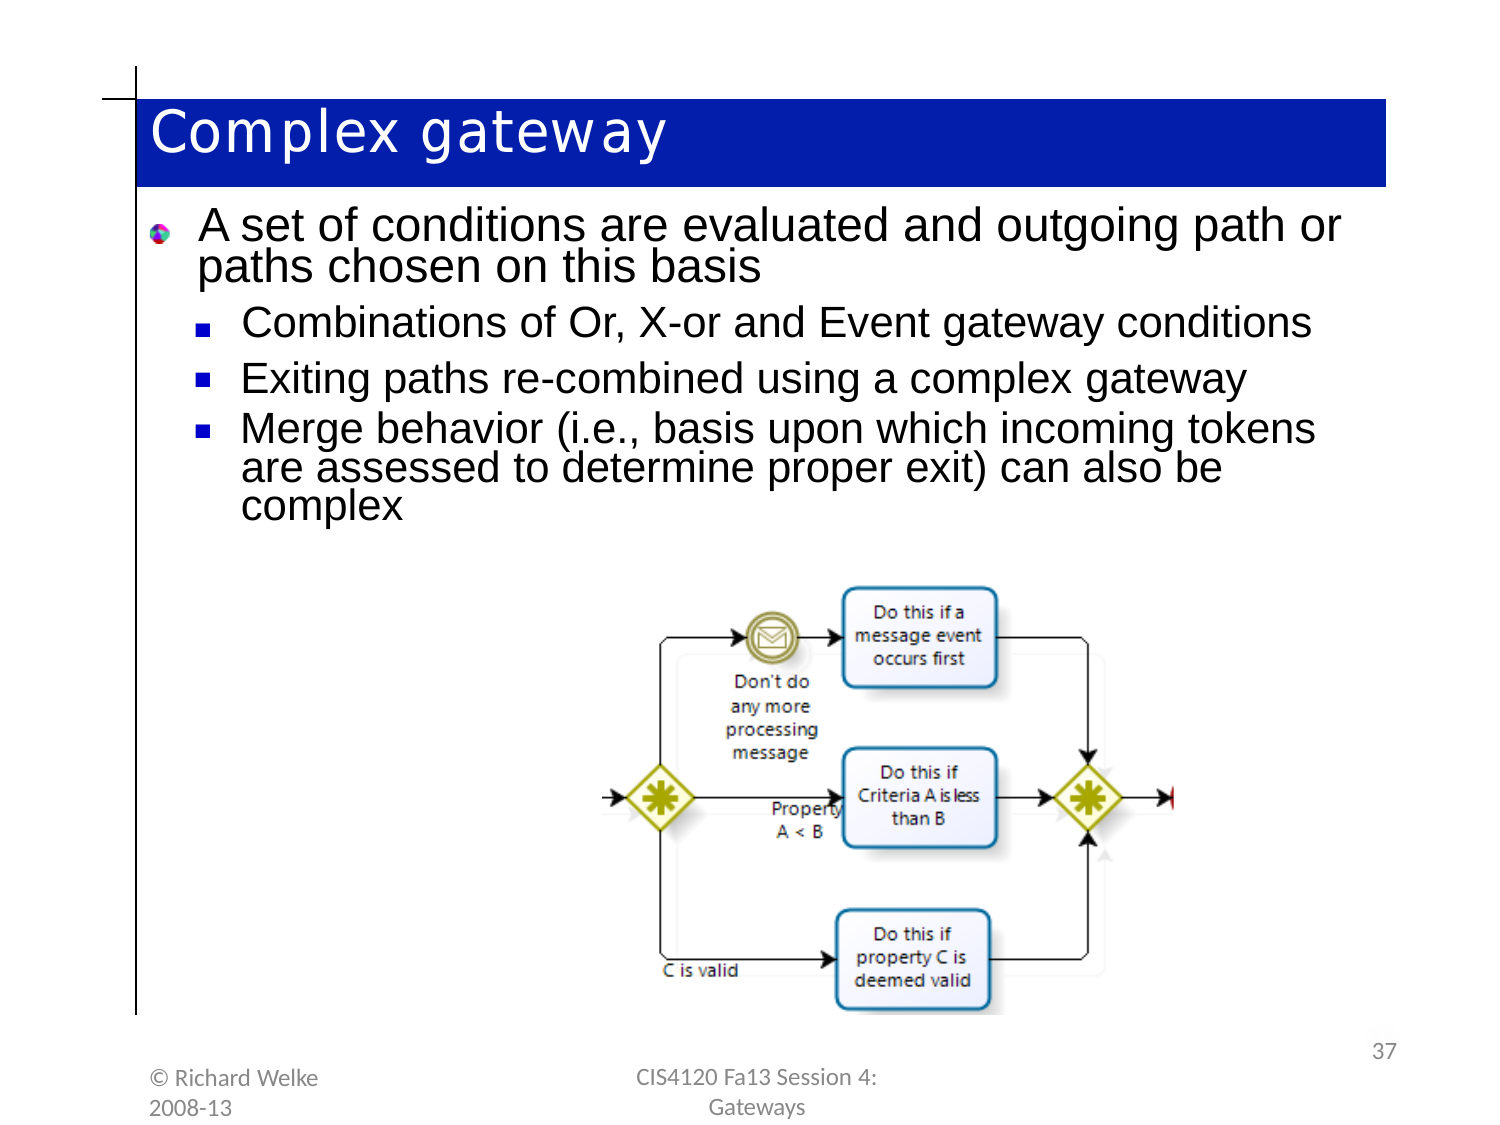

|  |  |
| --- | --- |
|  | Complex gateway |
|  | A set of conditions are evaluated and outgoing path or paths chosen on this basis Combinations of Or, X-or and Event gateway conditions Exiting paths re-combined using a complex gateway Merge behavior (i.e., basis upon which incoming tokens are assessed to determine proper exit) can also be complex |

CIS4120 Fa13 Session 4: Gateways
© Richard Welke 2008-13
37